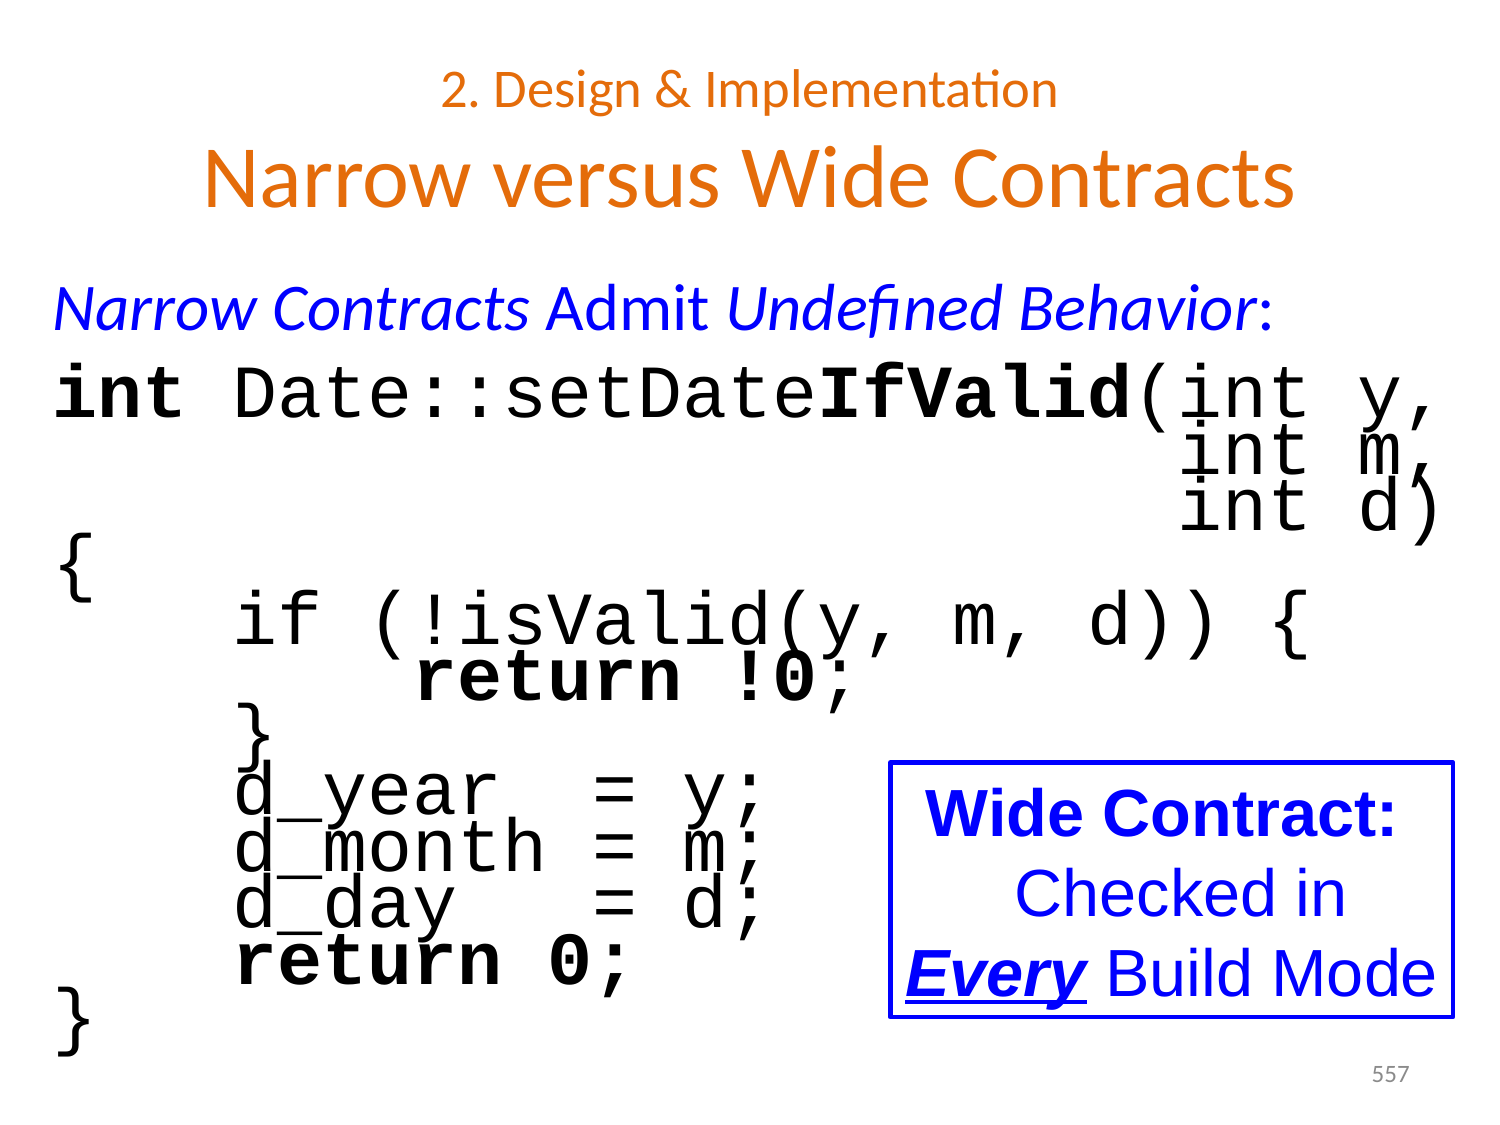

# 2. Design & Implementation Narrow versus Wide Contracts
Narrow Contracts Admit Undefined Behavior:
int Date::setDateIfValid(int y,
                         int m,
                         int d)
{
    if (!isValid(y, m, d)) {
        return !0;
    }
    d_year  = y;
    d_month = m;
    d_day   = d;
    return 0;
}
Wide Contract:
 Checked in
Every Build Mode
557